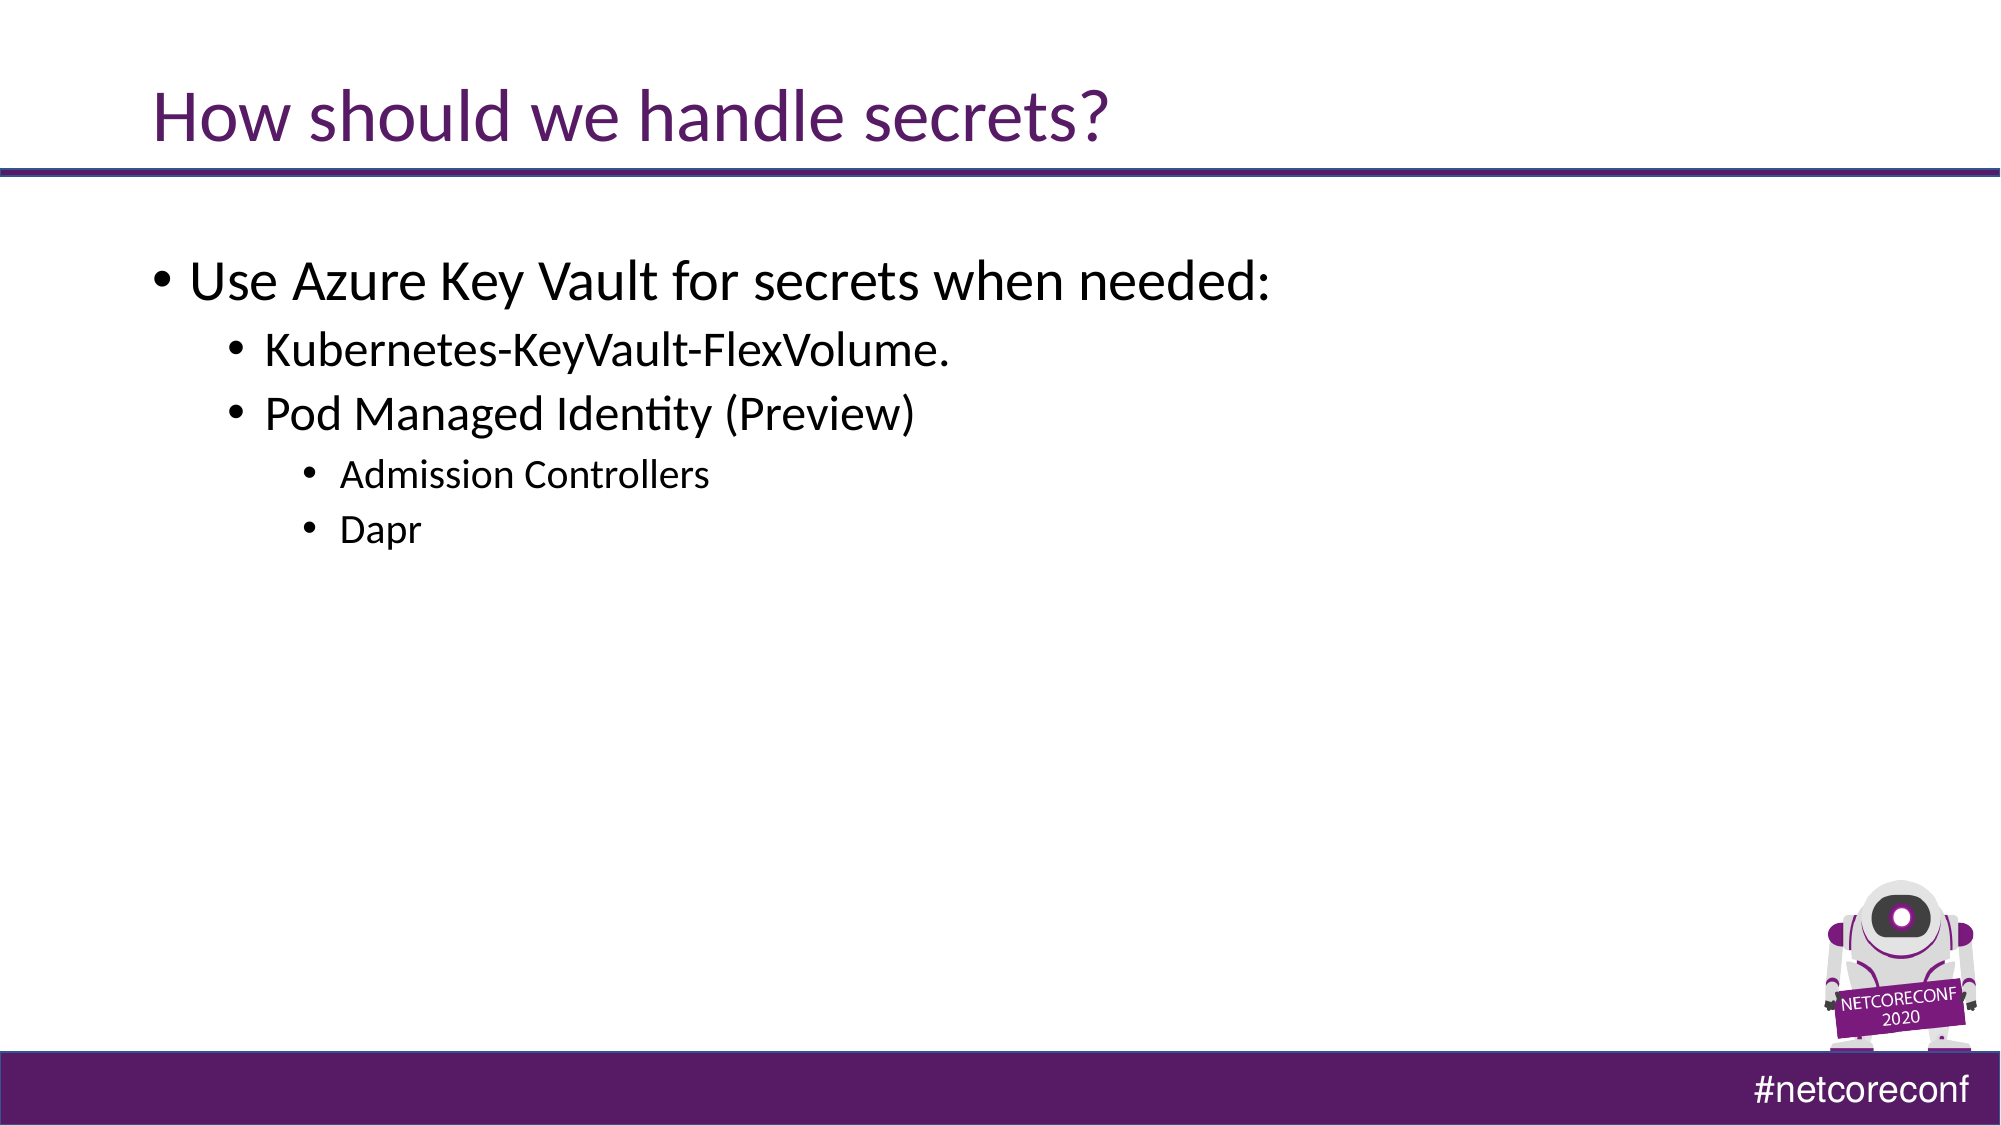

# How should we handle secrets?
Use Azure Key Vault for secrets when needed:
Kubernetes-KeyVault-FlexVolume.
Pod Managed Identity (Preview)
Admission Controllers
Dapr